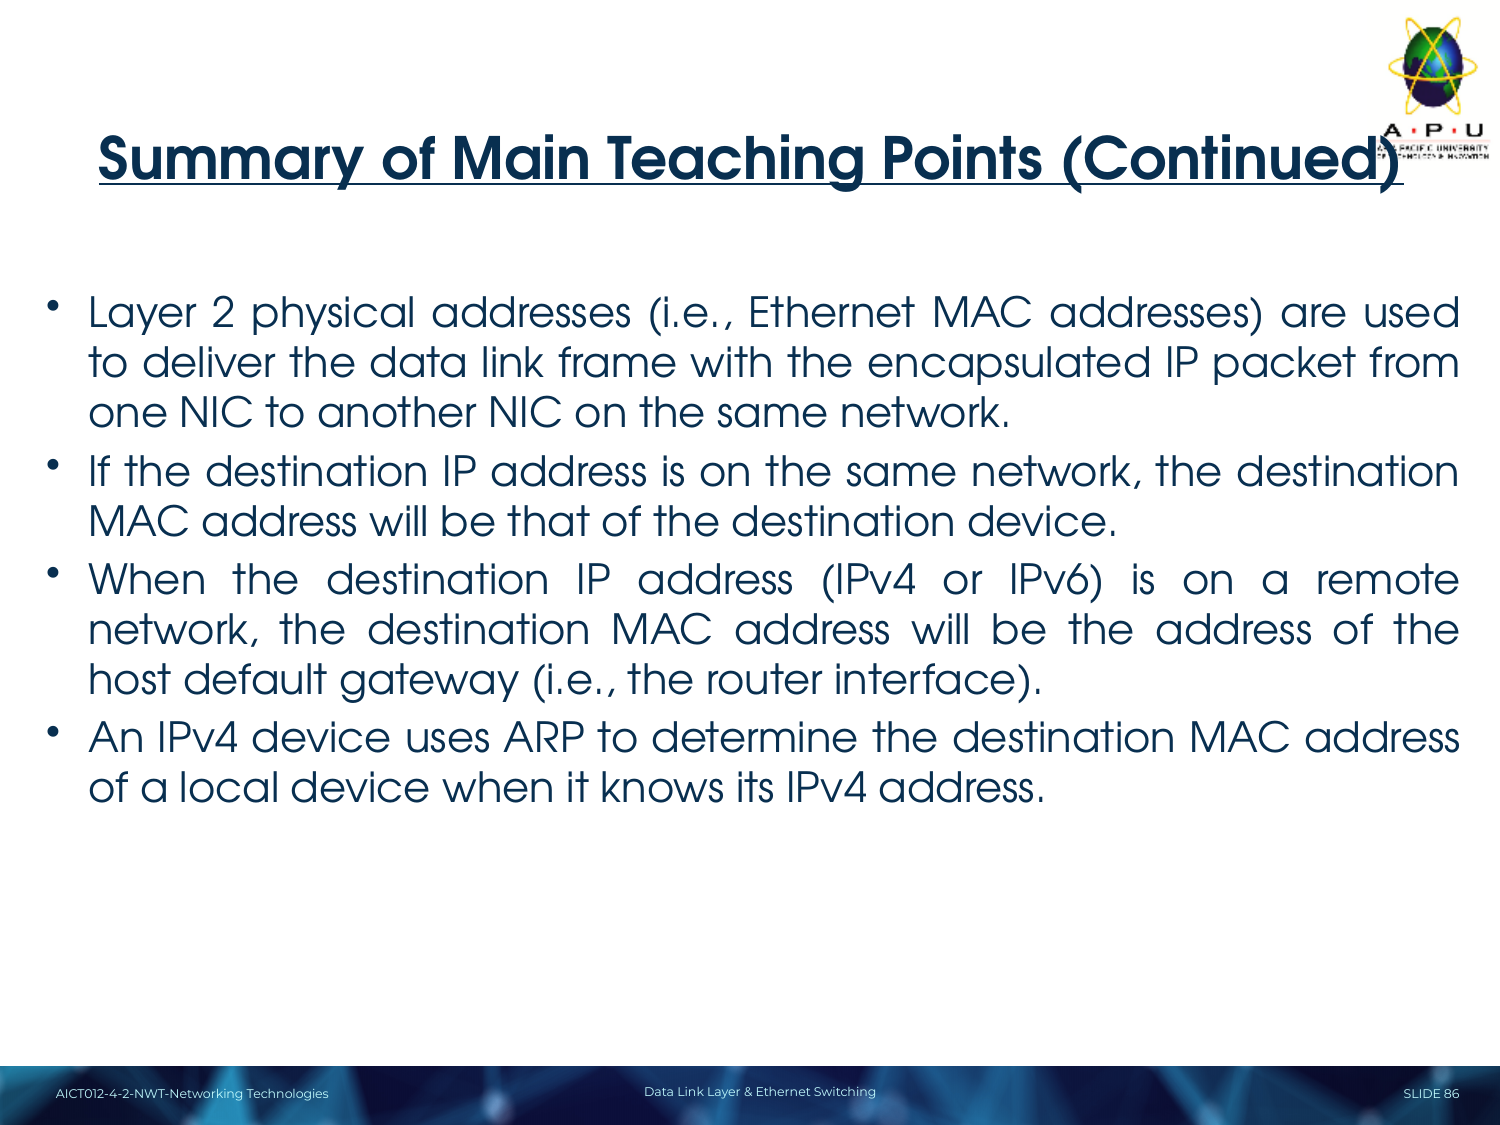

Summary of Main Teaching Points (Continued)
Layer 2 physical addresses (i.e., Ethernet MAC addresses) are used to deliver the data link frame with the encapsulated IP packet from one NIC to another NIC on the same network.
If the destination IP address is on the same network, the destination MAC address will be that of the destination device.
When the destination IP address (IPv4 or IPv6) is on a remote network, the destination MAC address will be the address of the host default gateway (i.e., the router interface).
An IPv4 device uses ARP to determine the destination MAC address of a local device when it knows its IPv4 address.